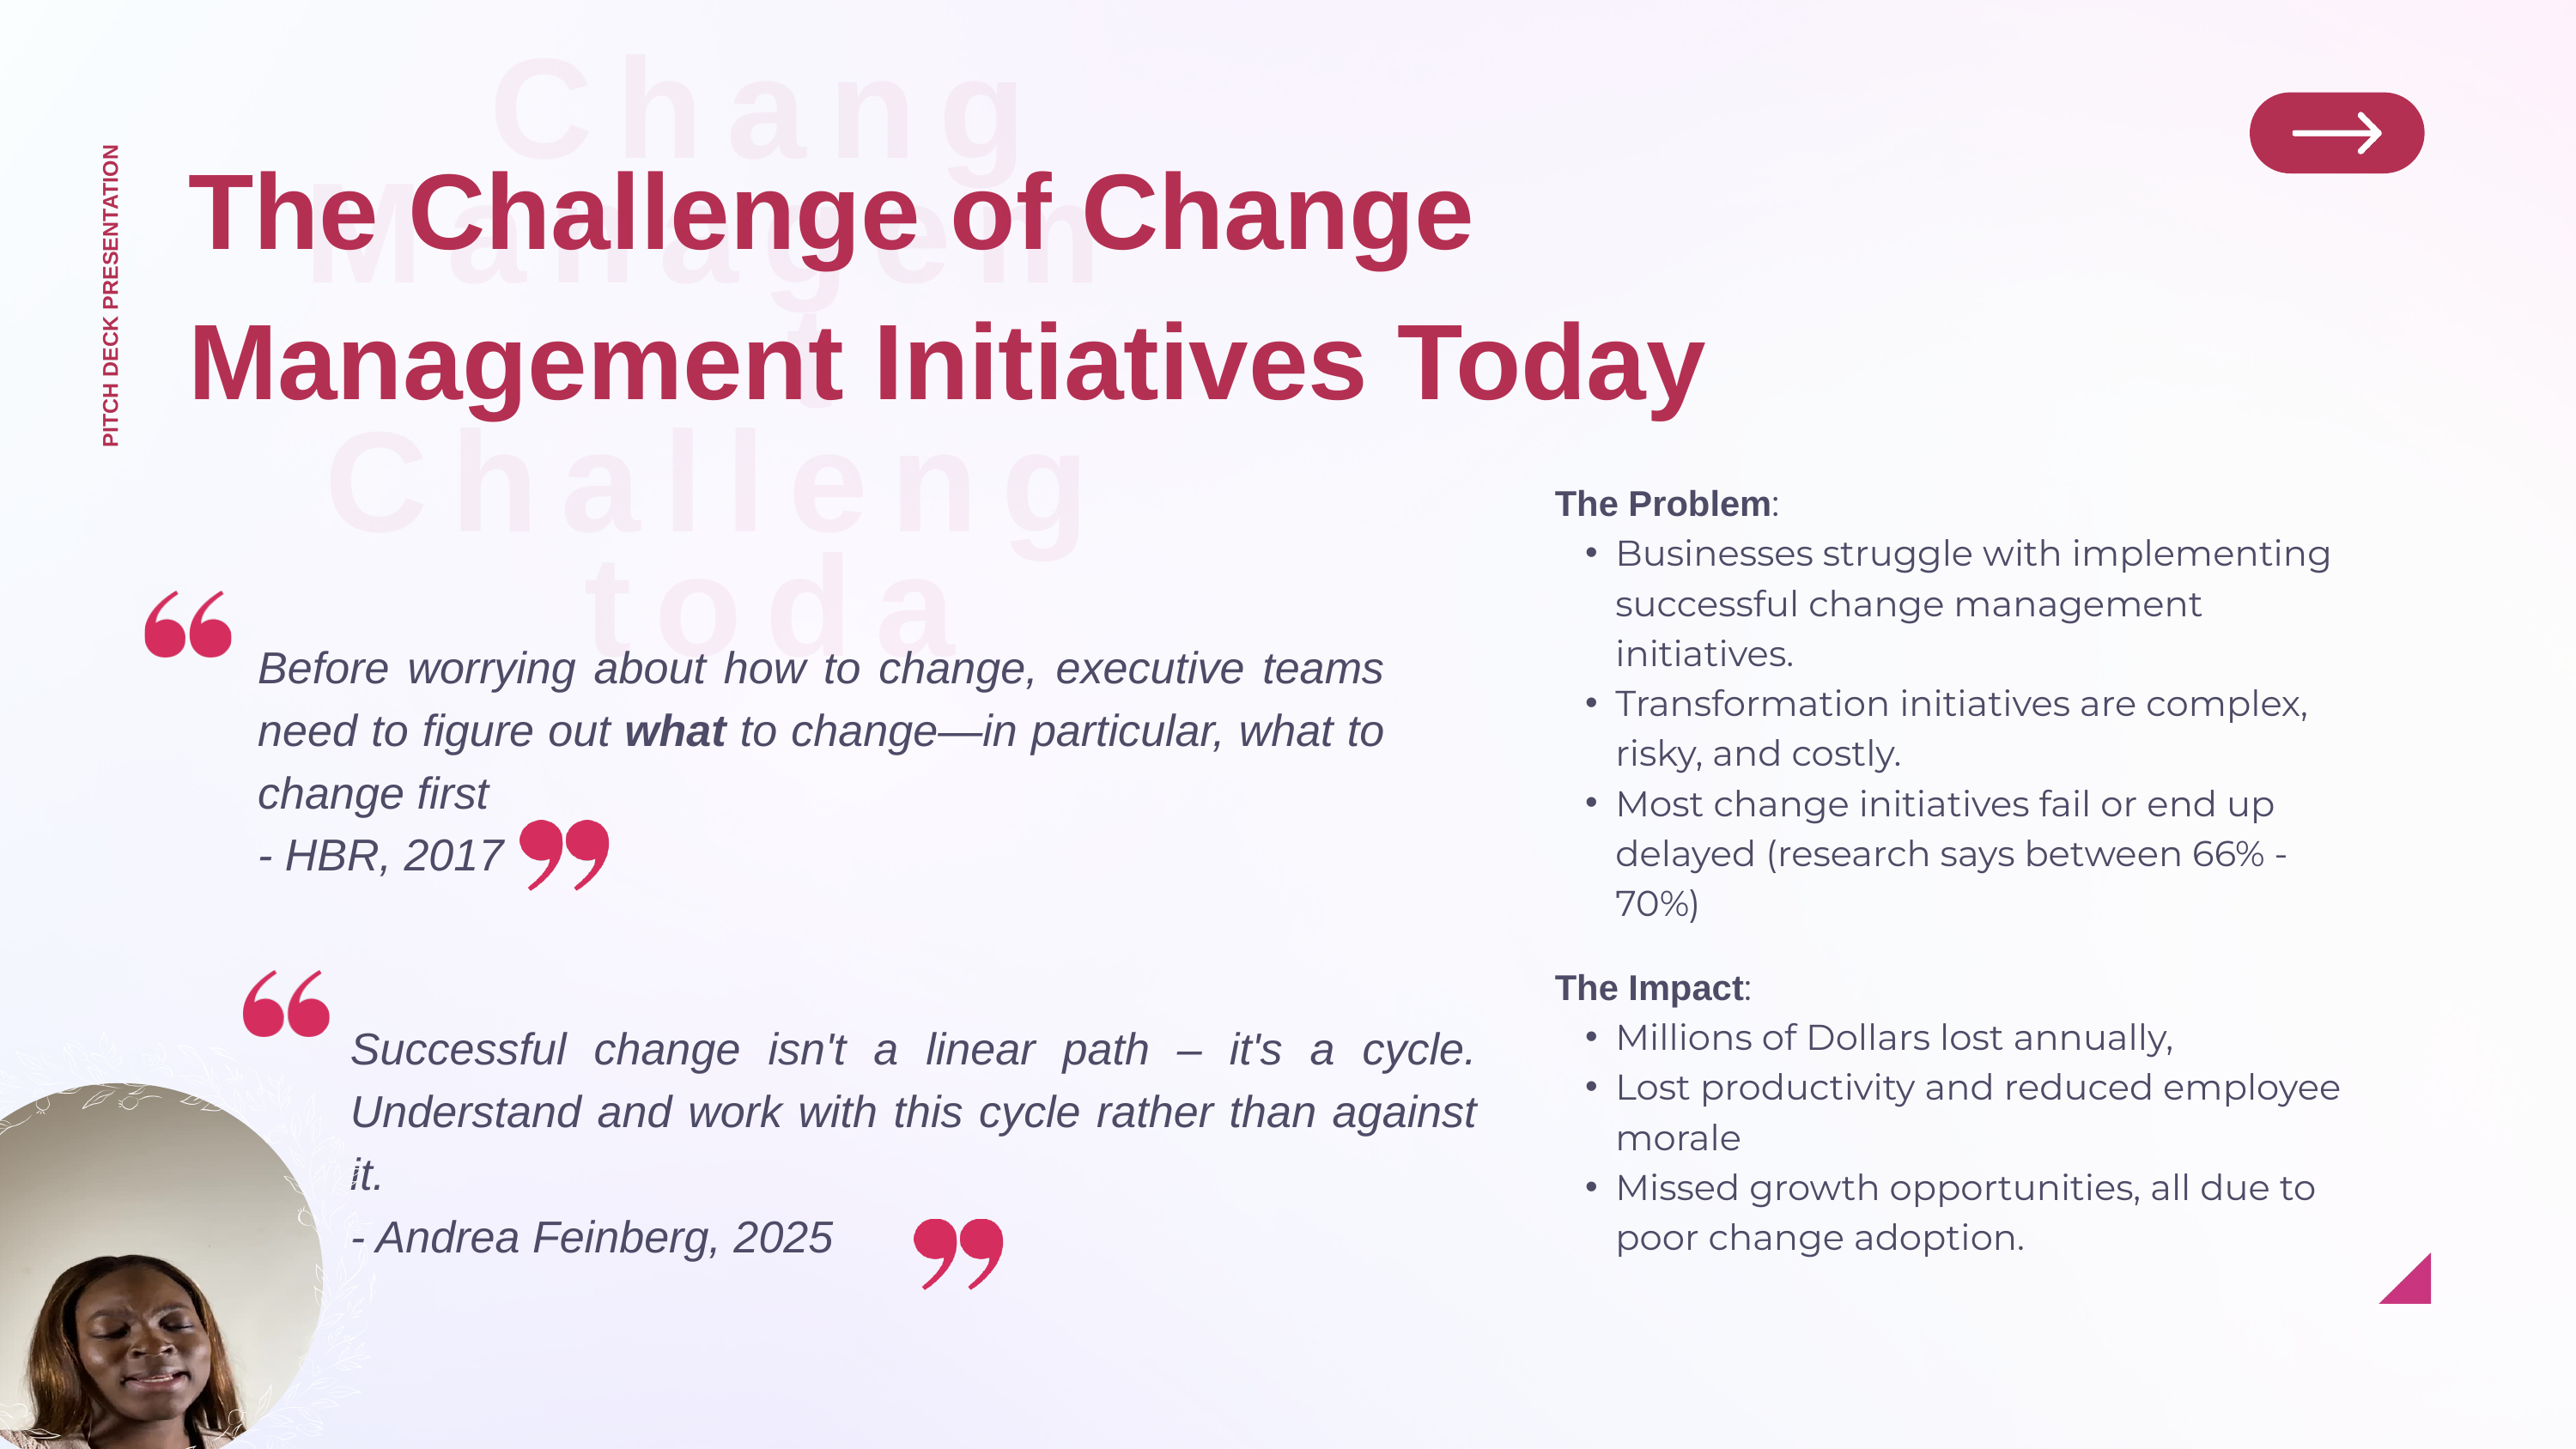

Change Management Challenges today

The Challenge of Change Management Initiatives Today
PITCH DECK PRESENTATION
The Problem:
Businesses struggle with implementing successful change management initiatives.
Transformation initiatives are complex, risky, and costly.
Most change initiatives fail or end up delayed (research says between 66% - 70%)

Before worrying about how to change, executive teams need to figure out what to change—in particular, what to change first
- HBR, 2017

The Impact:
Millions of Dollars lost annually,
Lost productivity and reduced employee morale
Missed growth opportunities, all due to poor change adoption.

Successful change isn't a linear path – it's a cycle. Understand and work with this cycle rather than against it.
- Andrea Feinberg, 2025